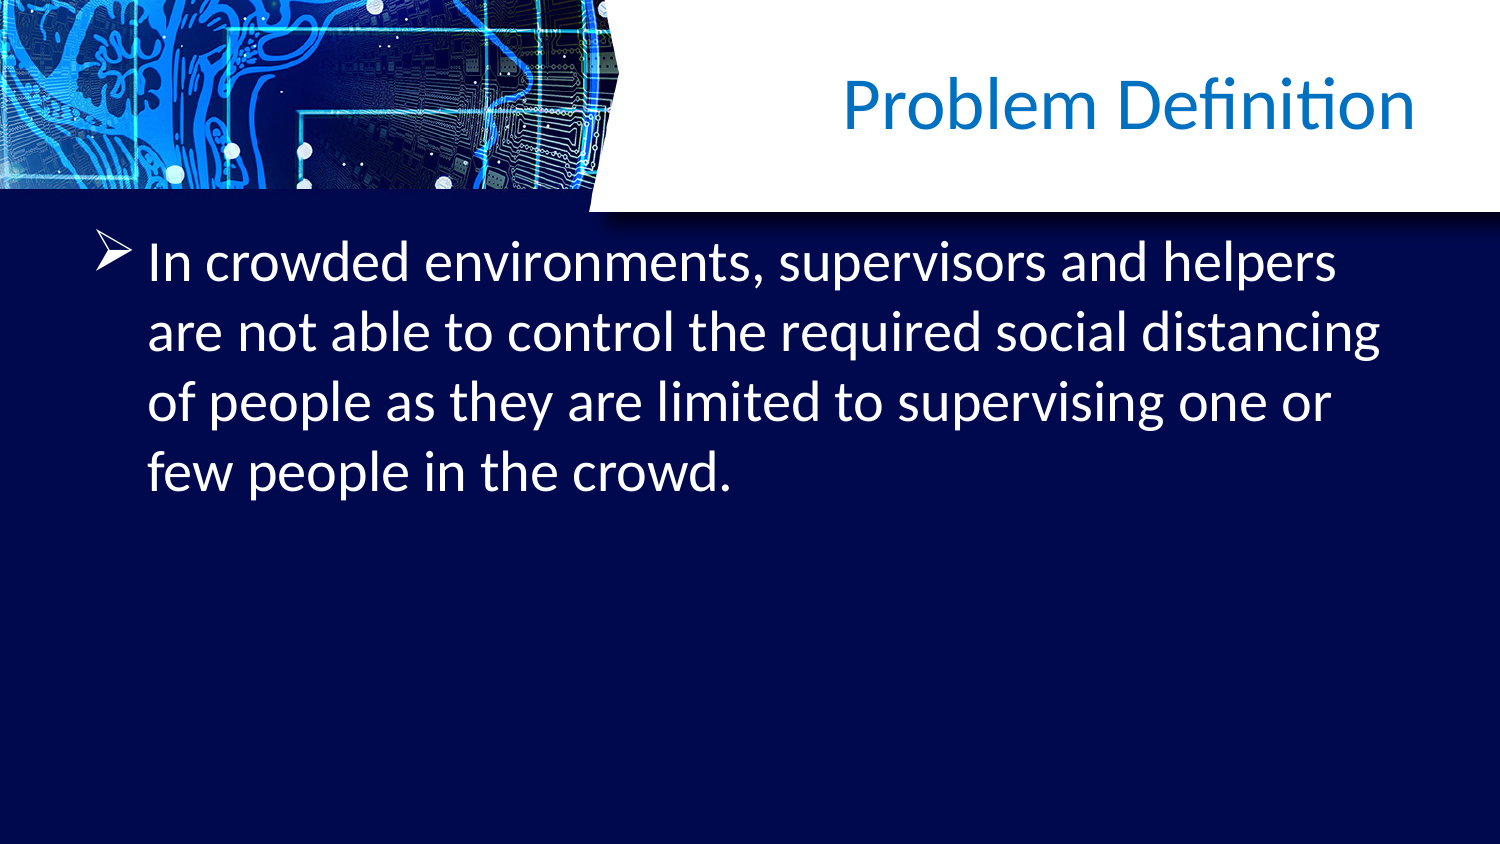

# Problem Definition
In crowded environments, supervisors and helpers are not able to control the required social distancing of people as they are limited to supervising one or few people in the crowd.